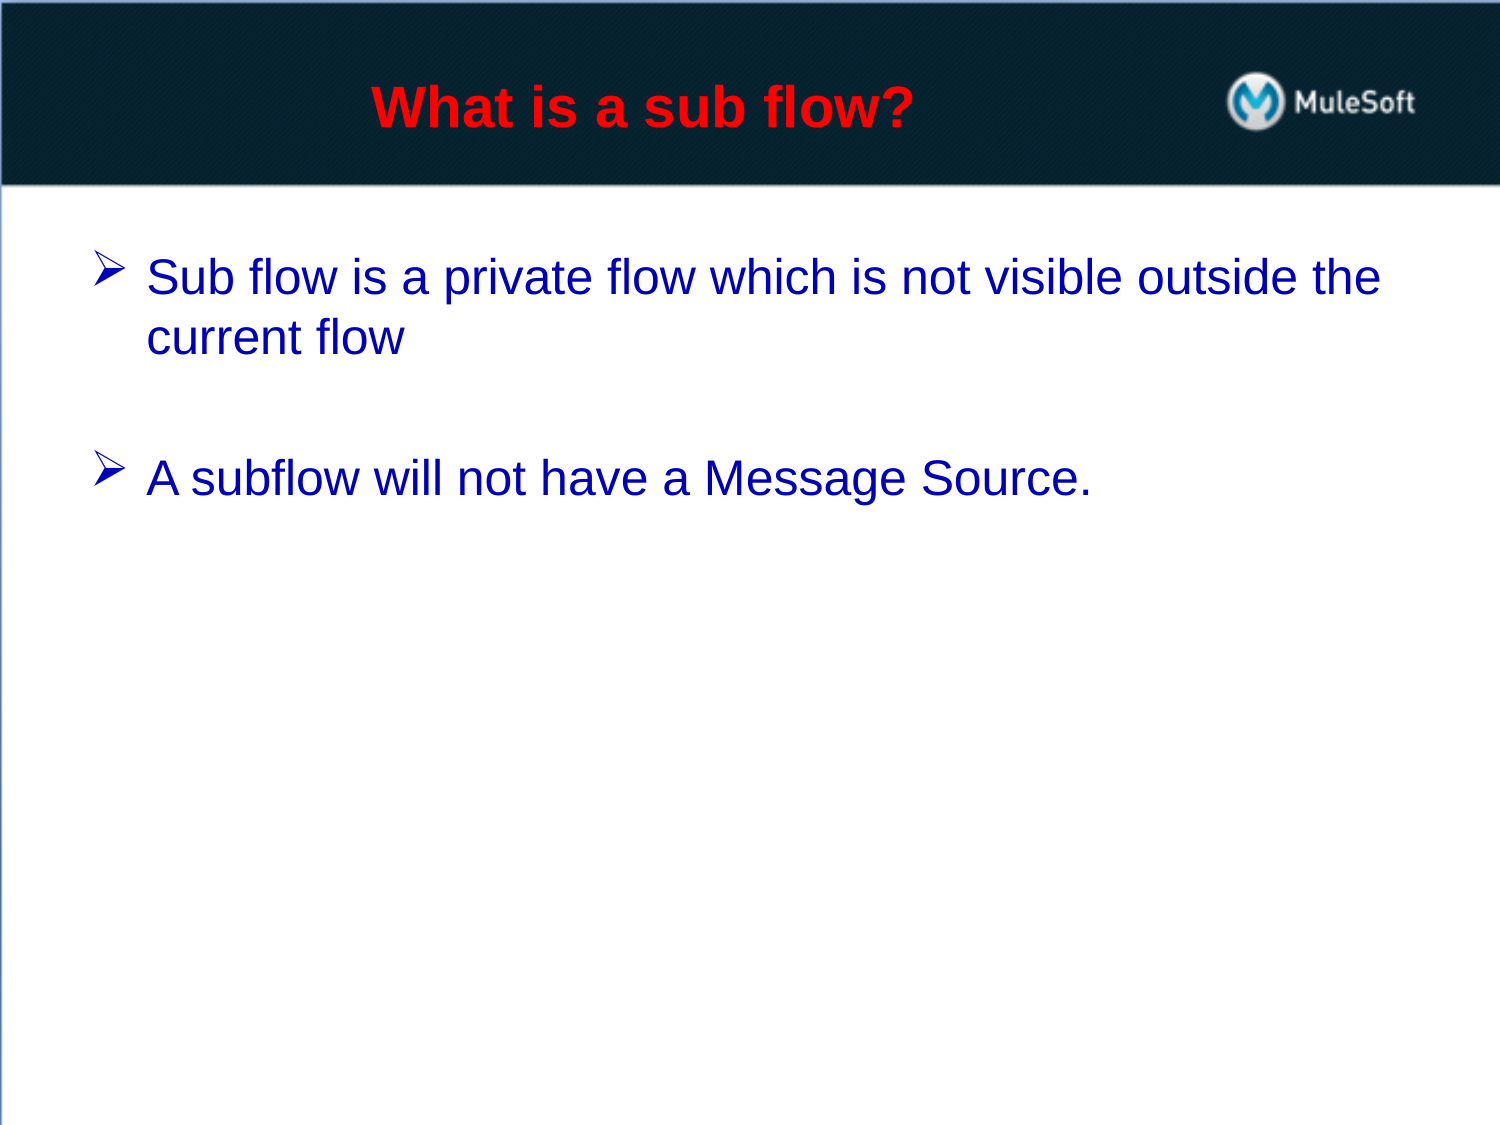

# What is a sub flow?
Sub flow is a private flow which is not visible outside the current flow

A subflow will not have a Message Source.